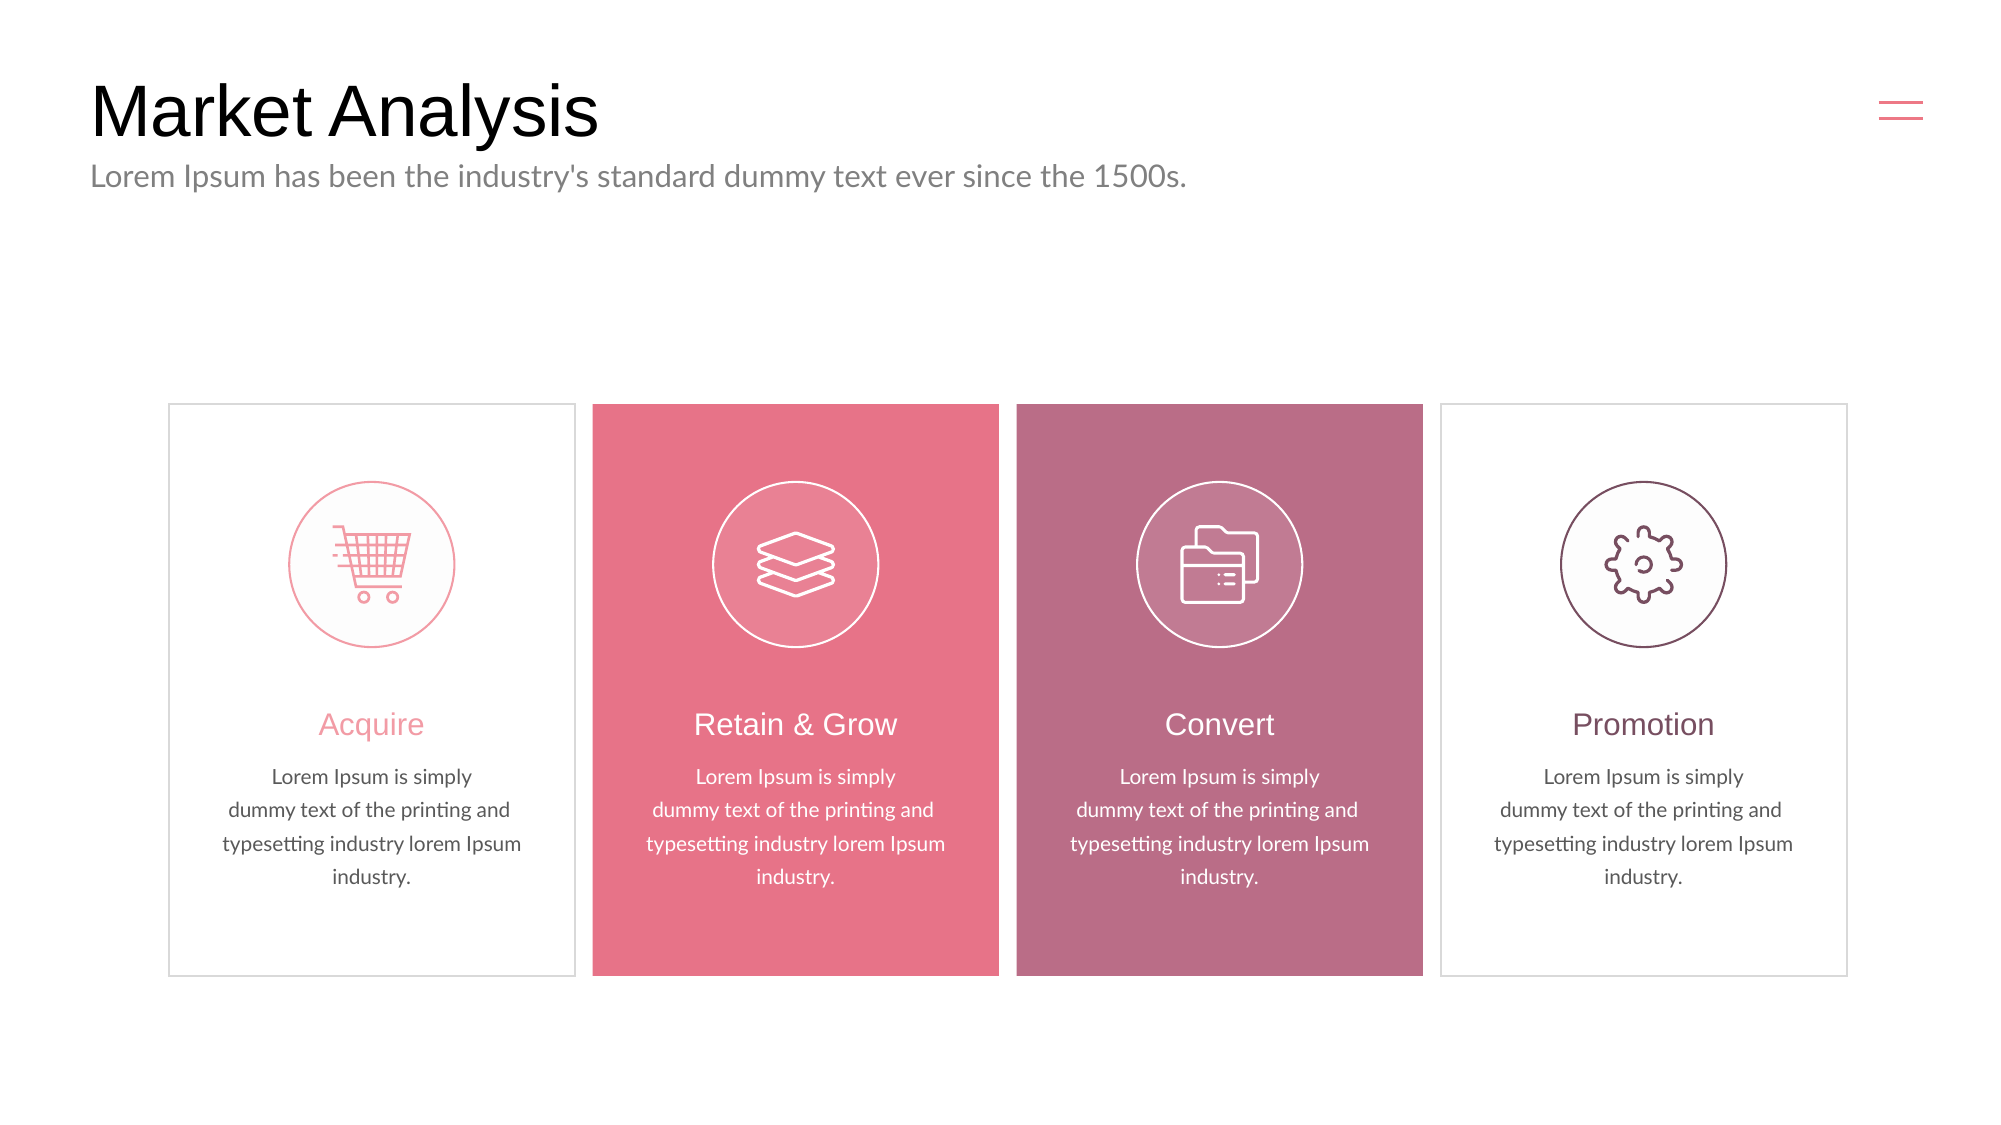

# Market Analysis
Lorem Ipsum has been the industry's standard dummy text ever since the 1500s.

Acquire
Retain & Grow
Convert
Promotion
Lorem Ipsum is simply
dummy text of the printing and  typesetting industry lorem Ipsum industry.
Lorem Ipsum is simply
dummy text of the printing and  typesetting industry lorem Ipsum industry.
Lorem Ipsum is simply
dummy text of the printing and  typesetting industry lorem Ipsum industry.
Lorem Ipsum is simply
dummy text of the printing and  typesetting industry lorem Ipsum industry.